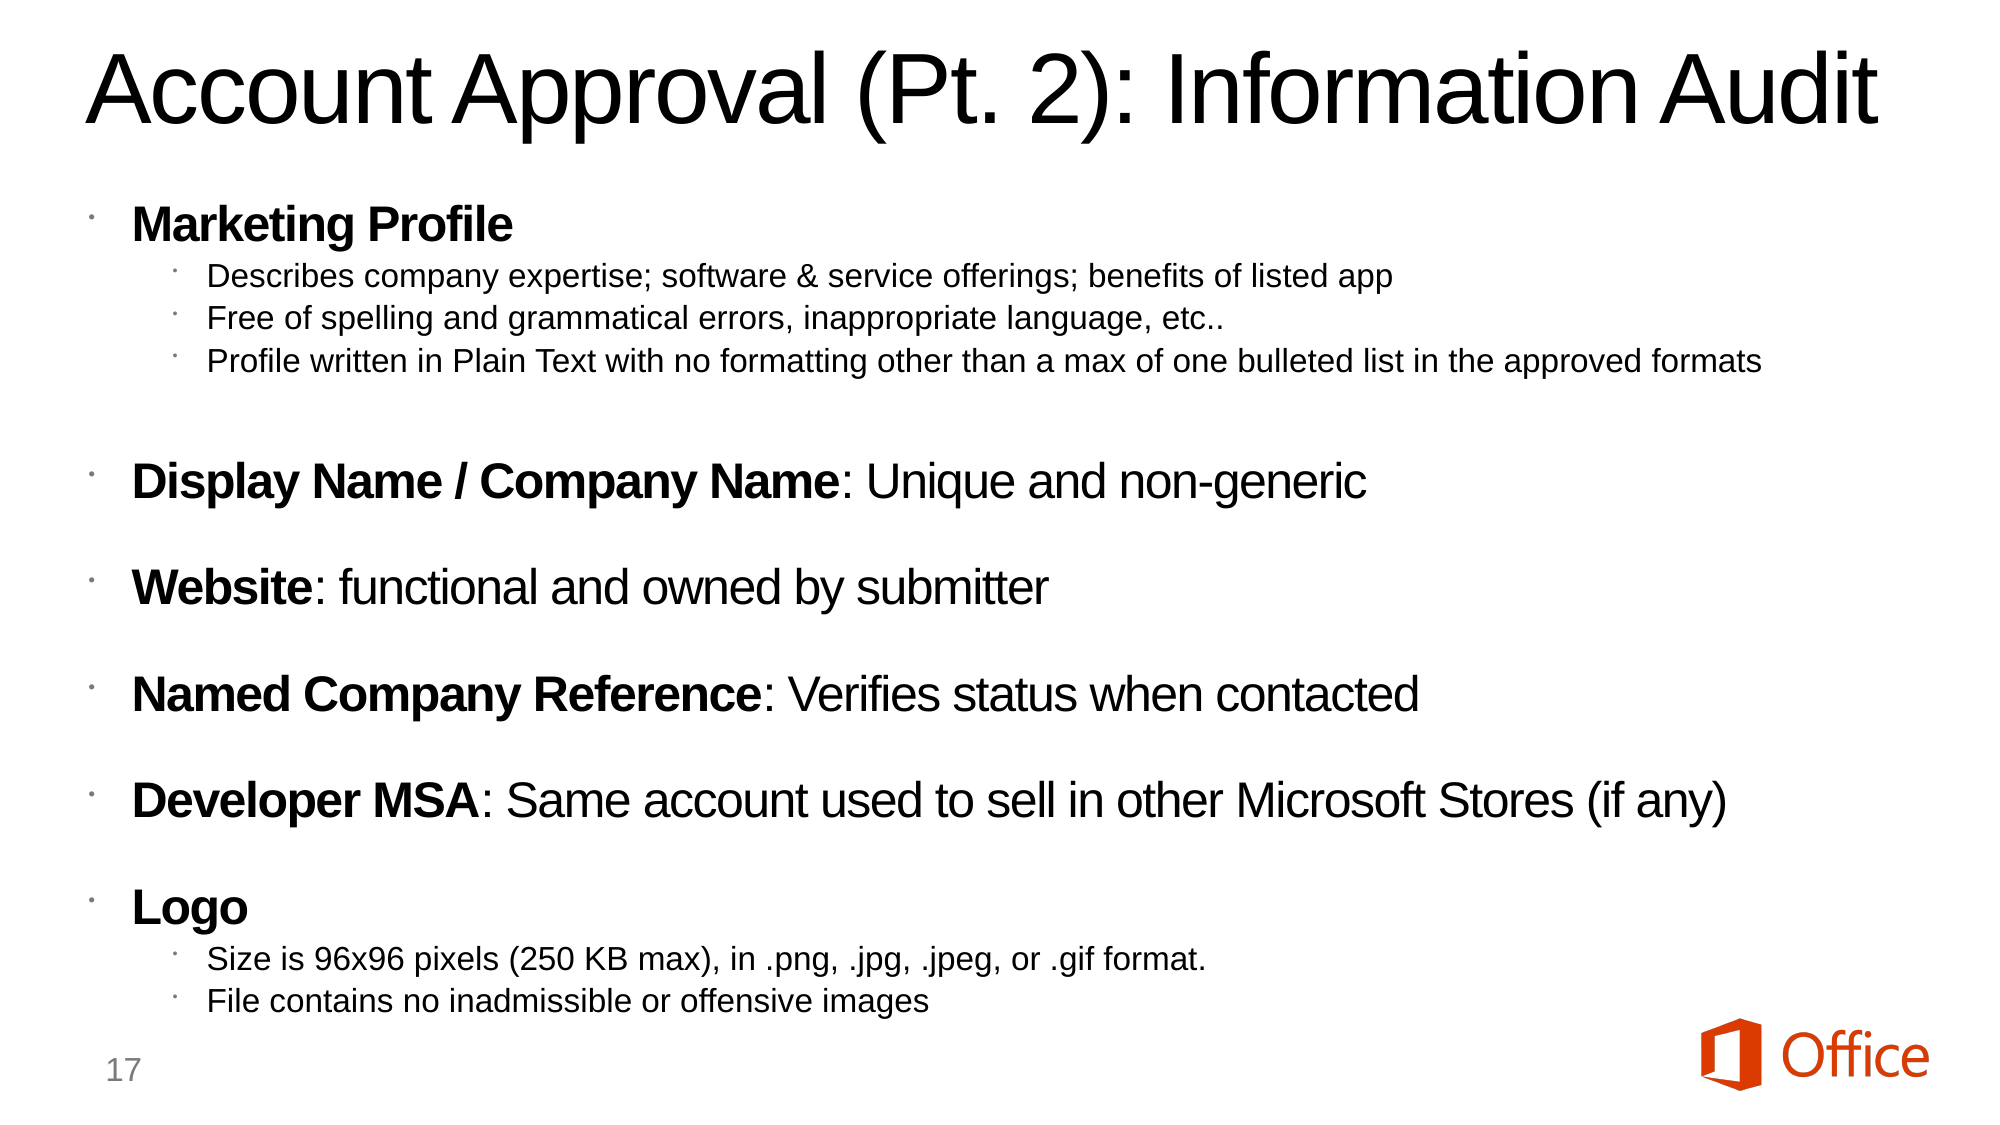

# Account Approval (Pt. 2): Information Audit

Marketing Profile
Describes company expertise; software & service offerings; benefits of listed app
Free of spelling and grammatical errors, inappropriate language, etc..
Profile written in Plain Text with no formatting other than a max of one bulleted list in the approved formats

Display Name / Company Name: Unique and non-generic

Website: functional and owned by submitter

Named Company Reference: Verifies status when contacted

Developer MSA: Same account used to sell in other Microsoft Stores (if any)

Logo
Size is 96x96 pixels (250 KB max), in .png, .jpg, .jpeg, or .gif format.
File contains no inadmissible or offensive images

17